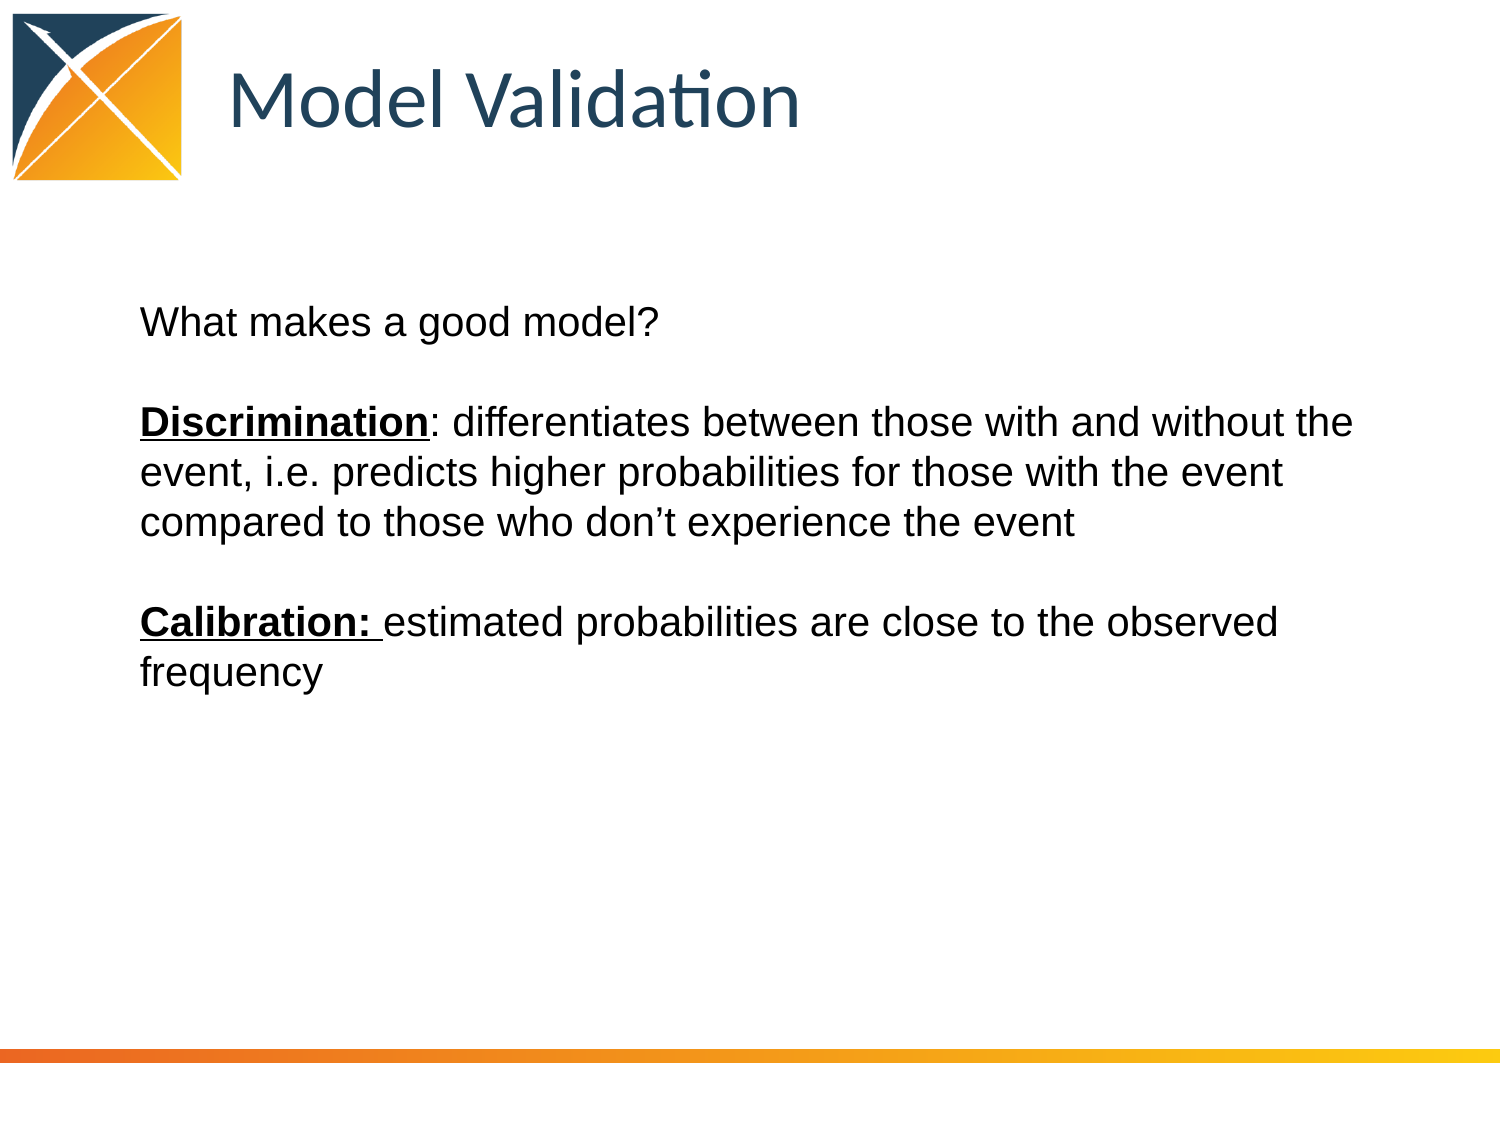

Model Validation
What makes a good model?

Discrimination: differentiates between those with and without the event, i.e. predicts higher probabilities for those with the event compared to those who don’t experience the event

Calibration: estimated probabilities are close to the observed frequency